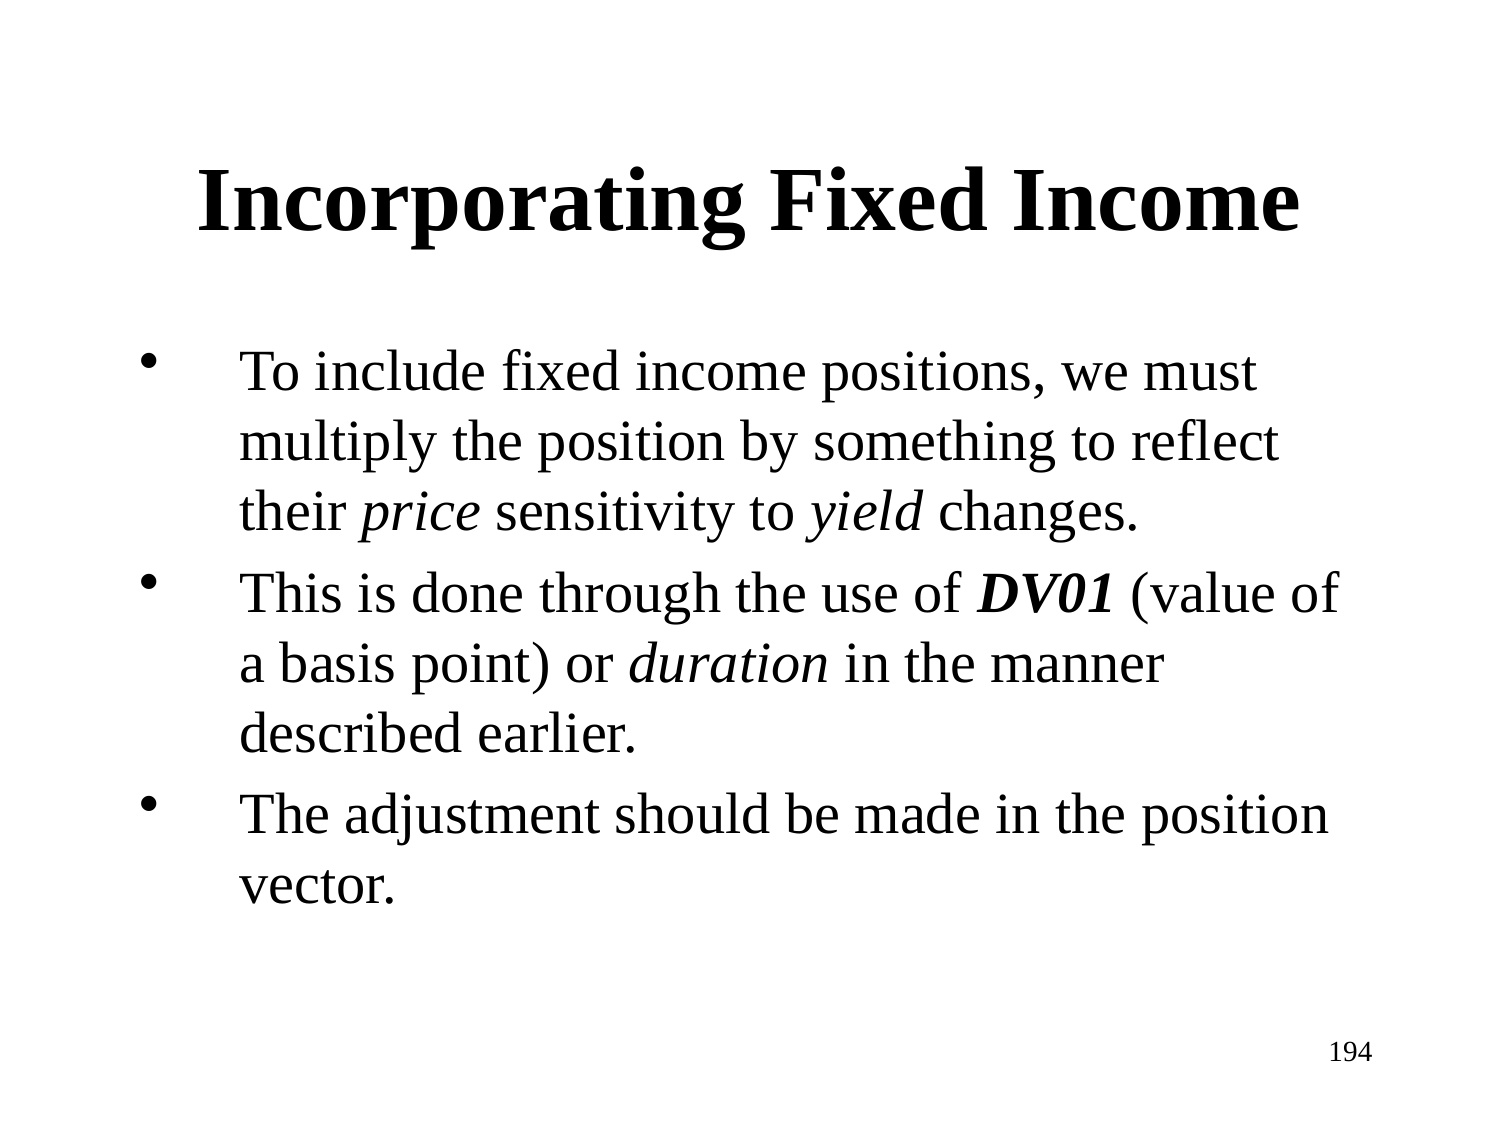

# Incorporating Fixed Income
To include fixed income positions, we must multiply the position by something to reflect their price sensitivity to yield changes.
This is done through the use of DV01 (value of a basis point) or duration in the manner described earlier.
The adjustment should be made in the position vector.
194